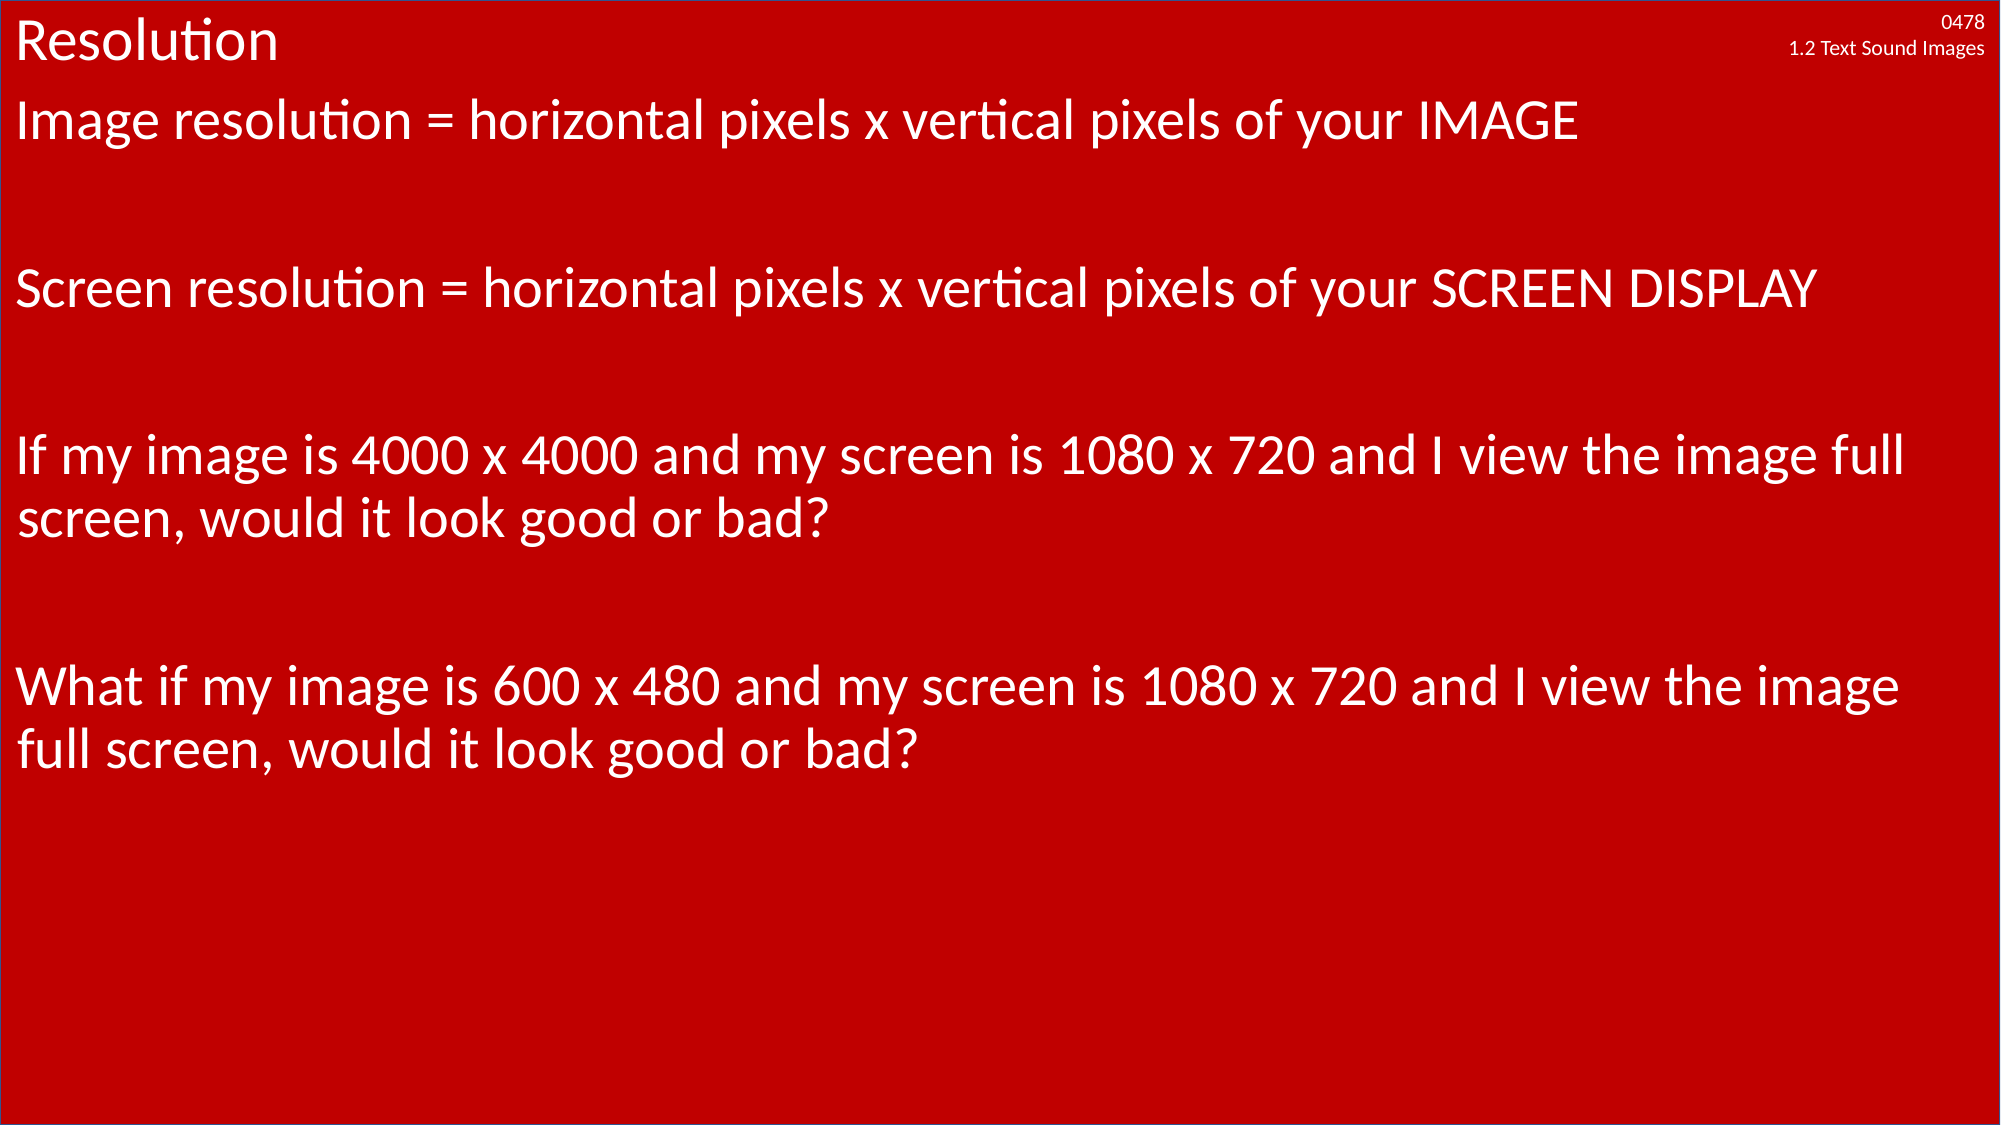

# Resolution
Image resolution = horizontal pixels x vertical pixels of your IMAGE

Screen resolution = horizontal pixels x vertical pixels of your SCREEN DISPLAY

If my image is 4000 x 4000 and my screen is 1080 x 720 and I view the image full screen, would it look good or bad?

What if my image is 600 x 480 and my screen is 1080 x 720 and I view the image full screen, would it look good or bad?